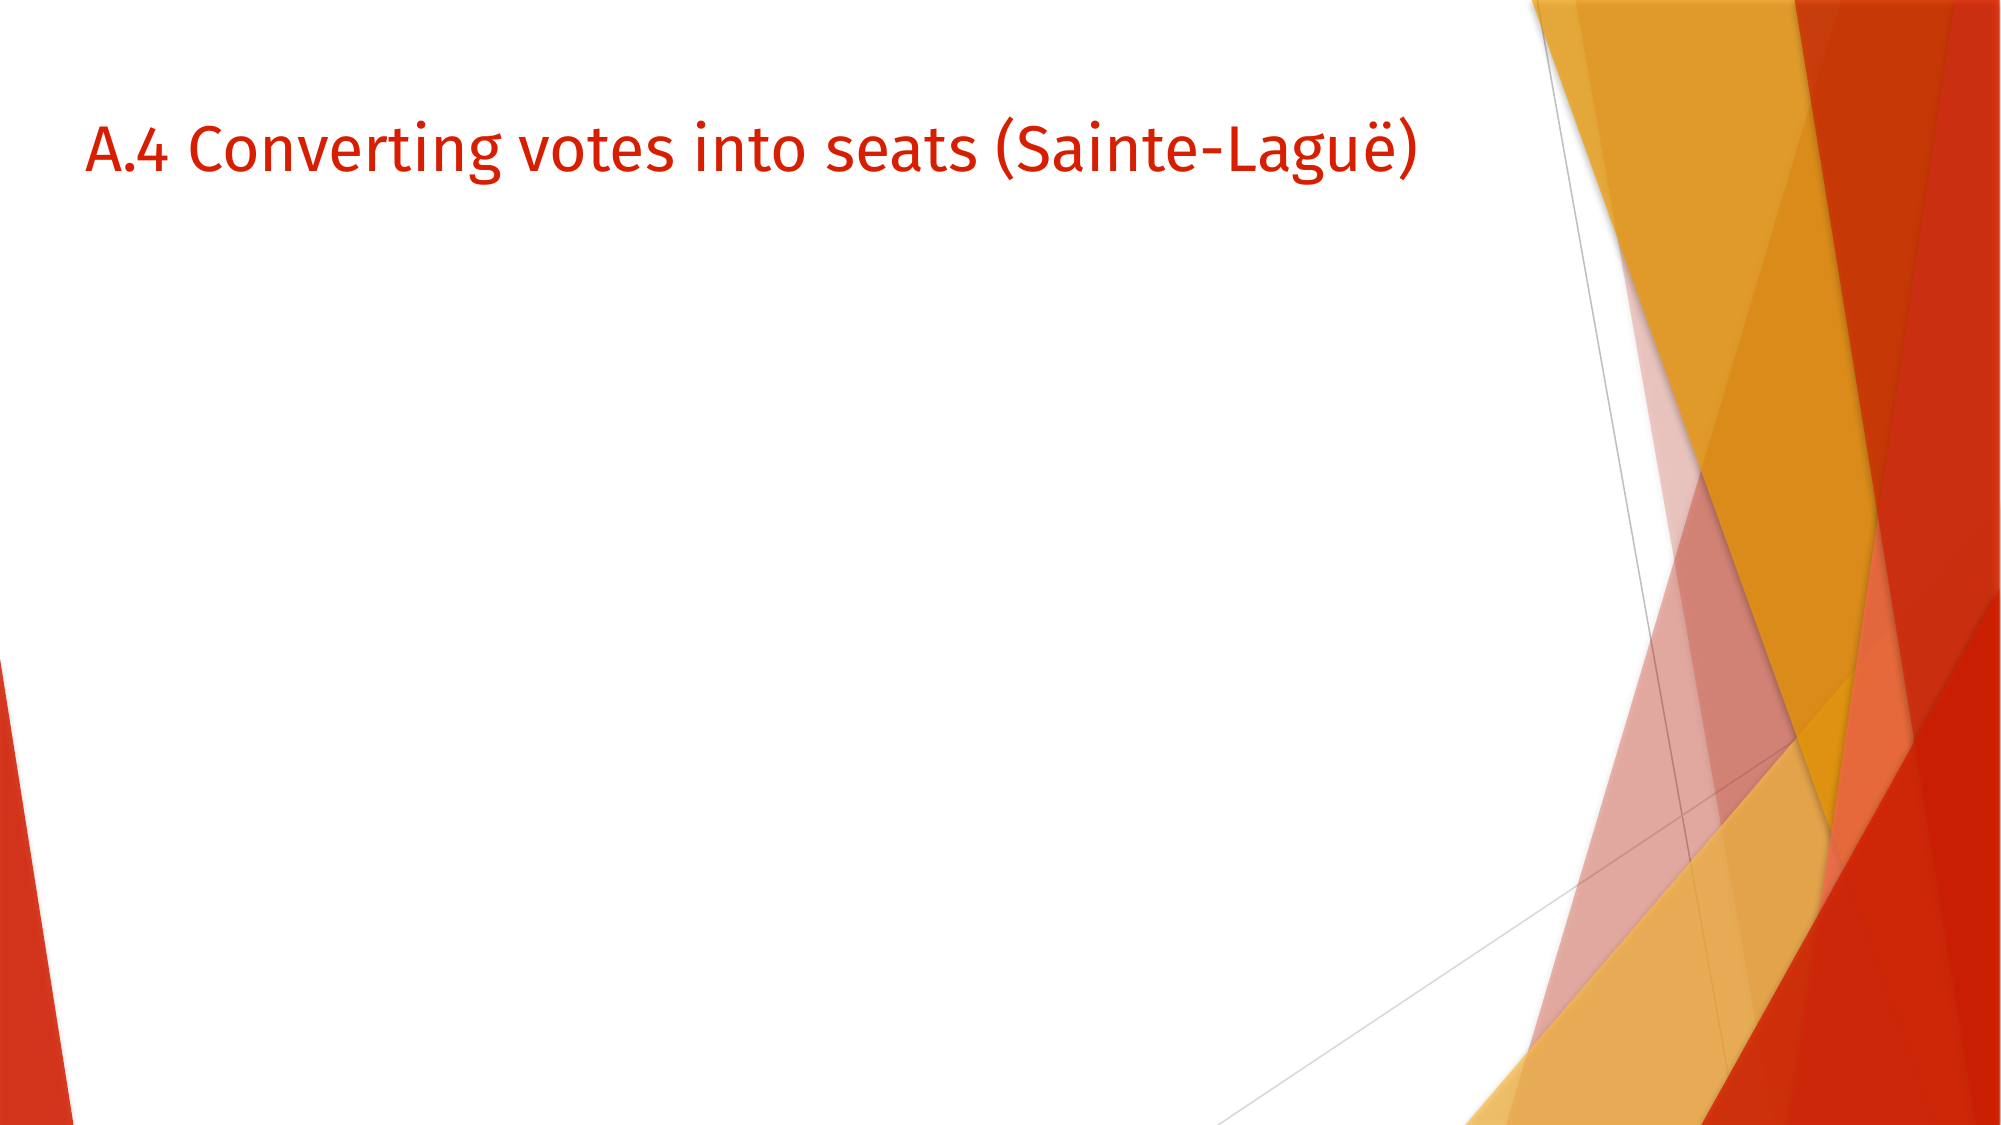

# A.4 Converting votes into seats (Sainte-Laguë)